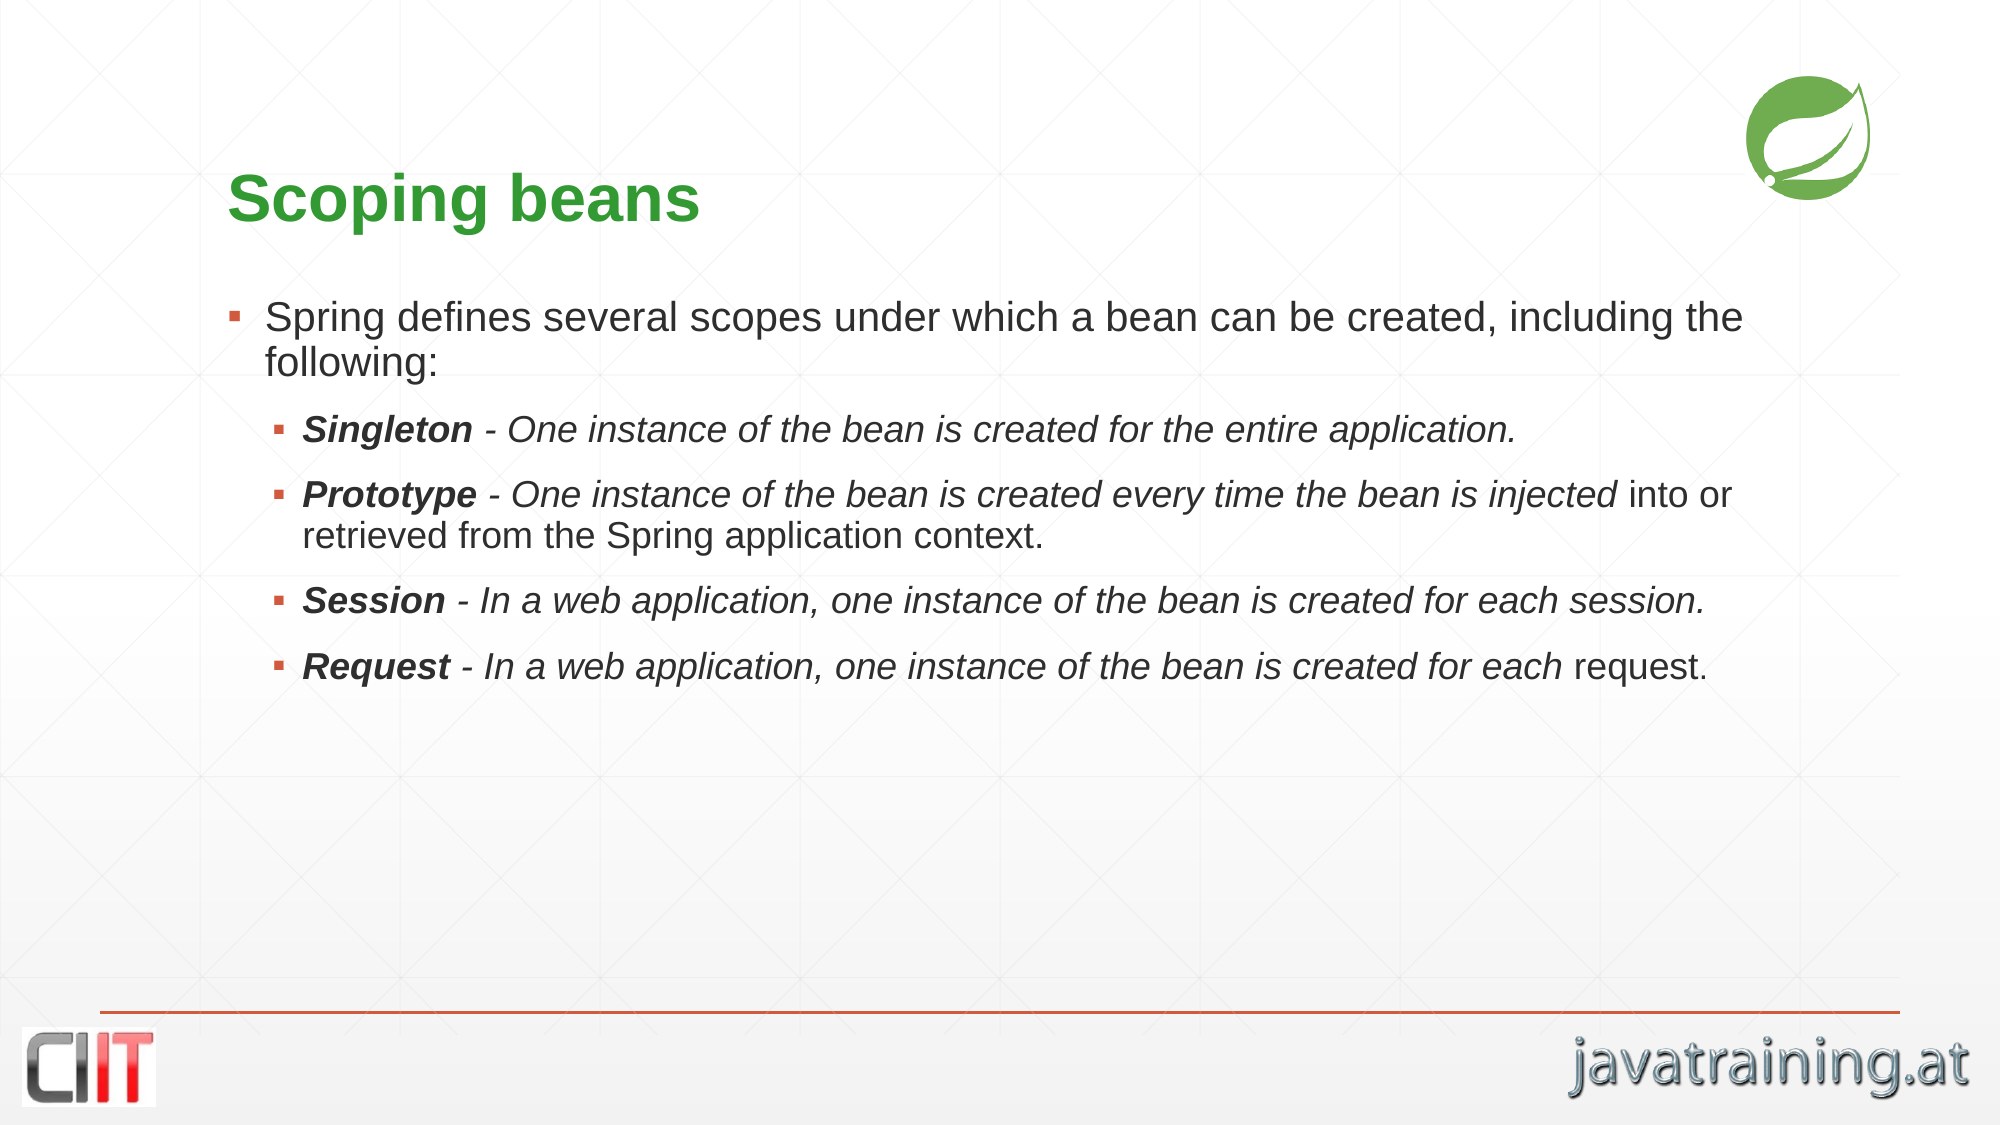

# Scoping beans
Spring defines several scopes under which a bean can be created, including the following:
Singleton - One instance of the bean is created for the entire application.
Prototype - One instance of the bean is created every time the bean is injected into or retrieved from the Spring application context.
Session - In a web application, one instance of the bean is created for each session.
Request - In a web application, one instance of the bean is created for each request.